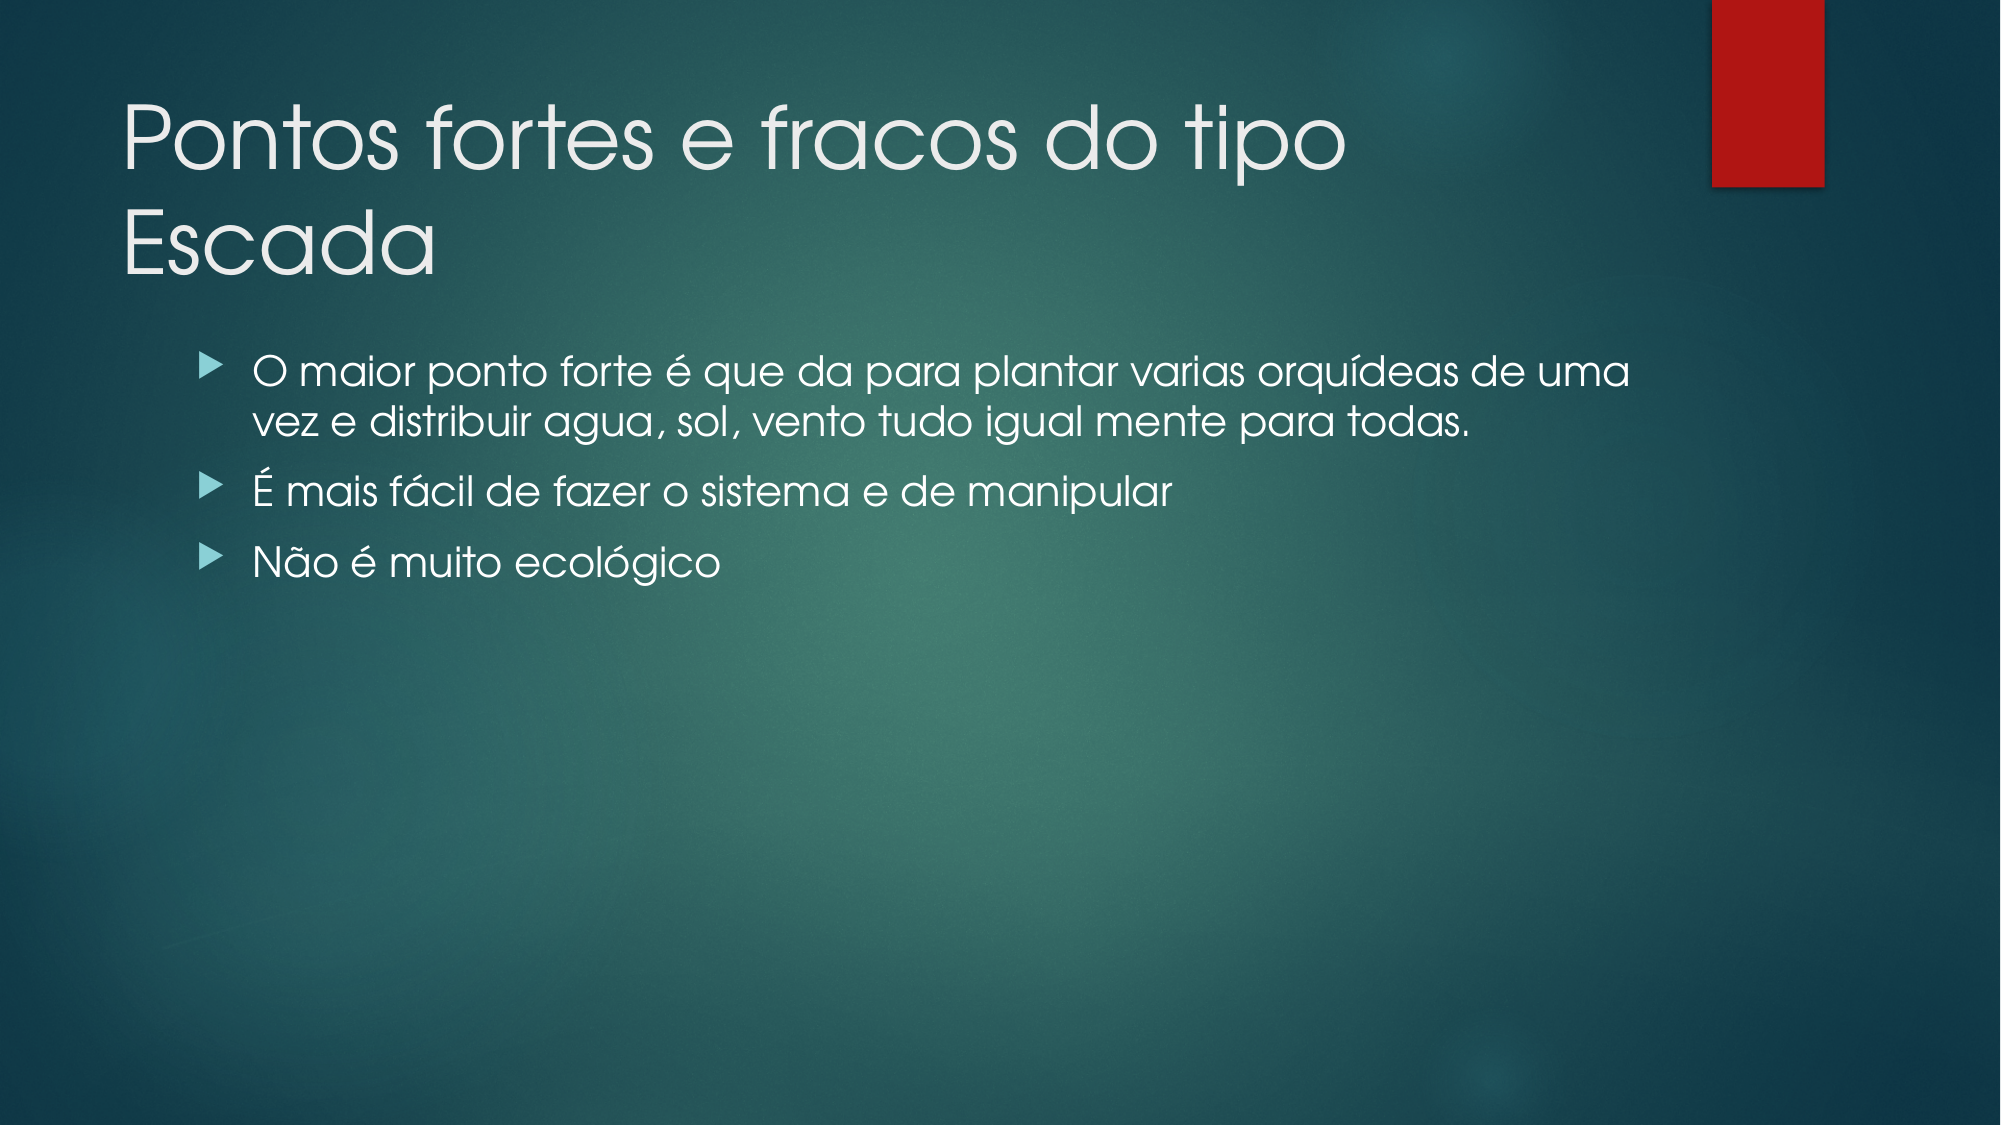

# Pontos fortes e fracos do tipo Escada
O maior ponto forte é que da para plantar varias orquídeas de uma vez e distribuir agua, sol, vento tudo igual mente para todas.
É mais fácil de fazer o sistema e de manipular
Não é muito ecológico